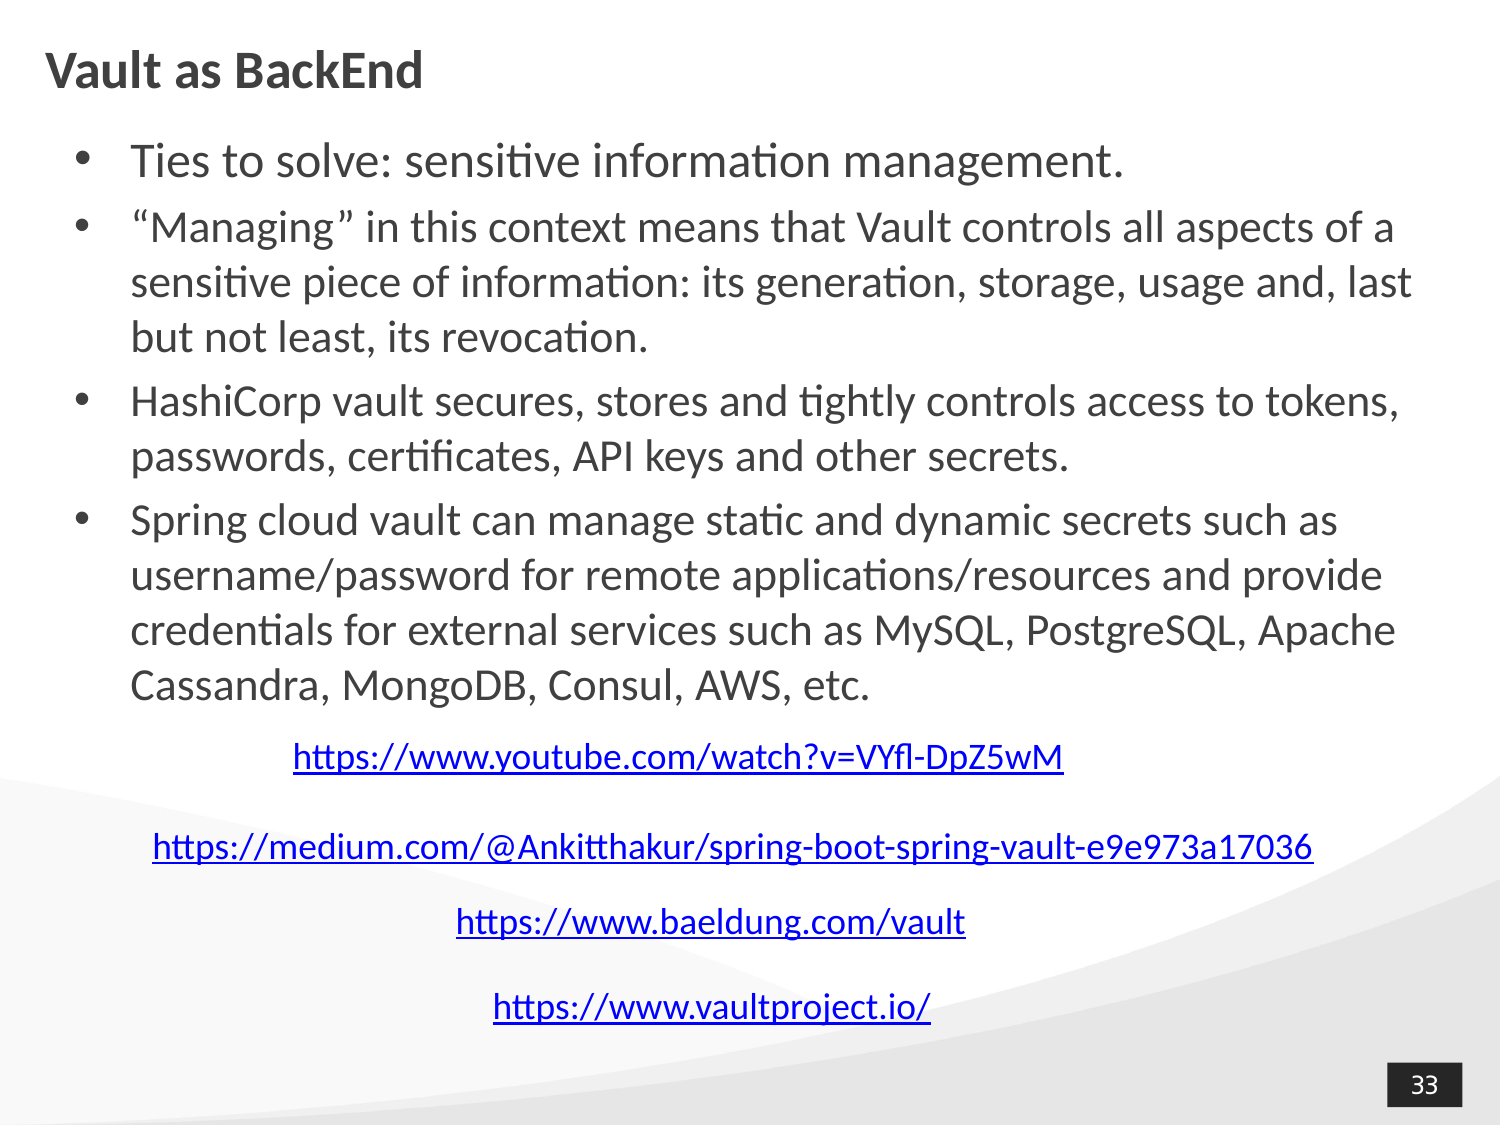

# Vault as BackEnd
Ties to solve: sensitive information management.
“Managing” in this context means that Vault controls all aspects of a sensitive piece of information: its generation, storage, usage and, last but not least, its revocation.
HashiCorp vault secures, stores and tightly controls access to tokens, passwords, certificates, API keys and other secrets.
Spring cloud vault can manage static and dynamic secrets such as username/password for remote applications/resources and provide credentials for external services such as MySQL, PostgreSQL, Apache Cassandra, MongoDB, Consul, AWS, etc.
https://www.youtube.com/watch?v=VYfl-DpZ5wM
https://medium.com/@Ankitthakur/spring-boot-spring-vault-e9e973a17036
https://www.baeldung.com/vault
https://www.vaultproject.io/